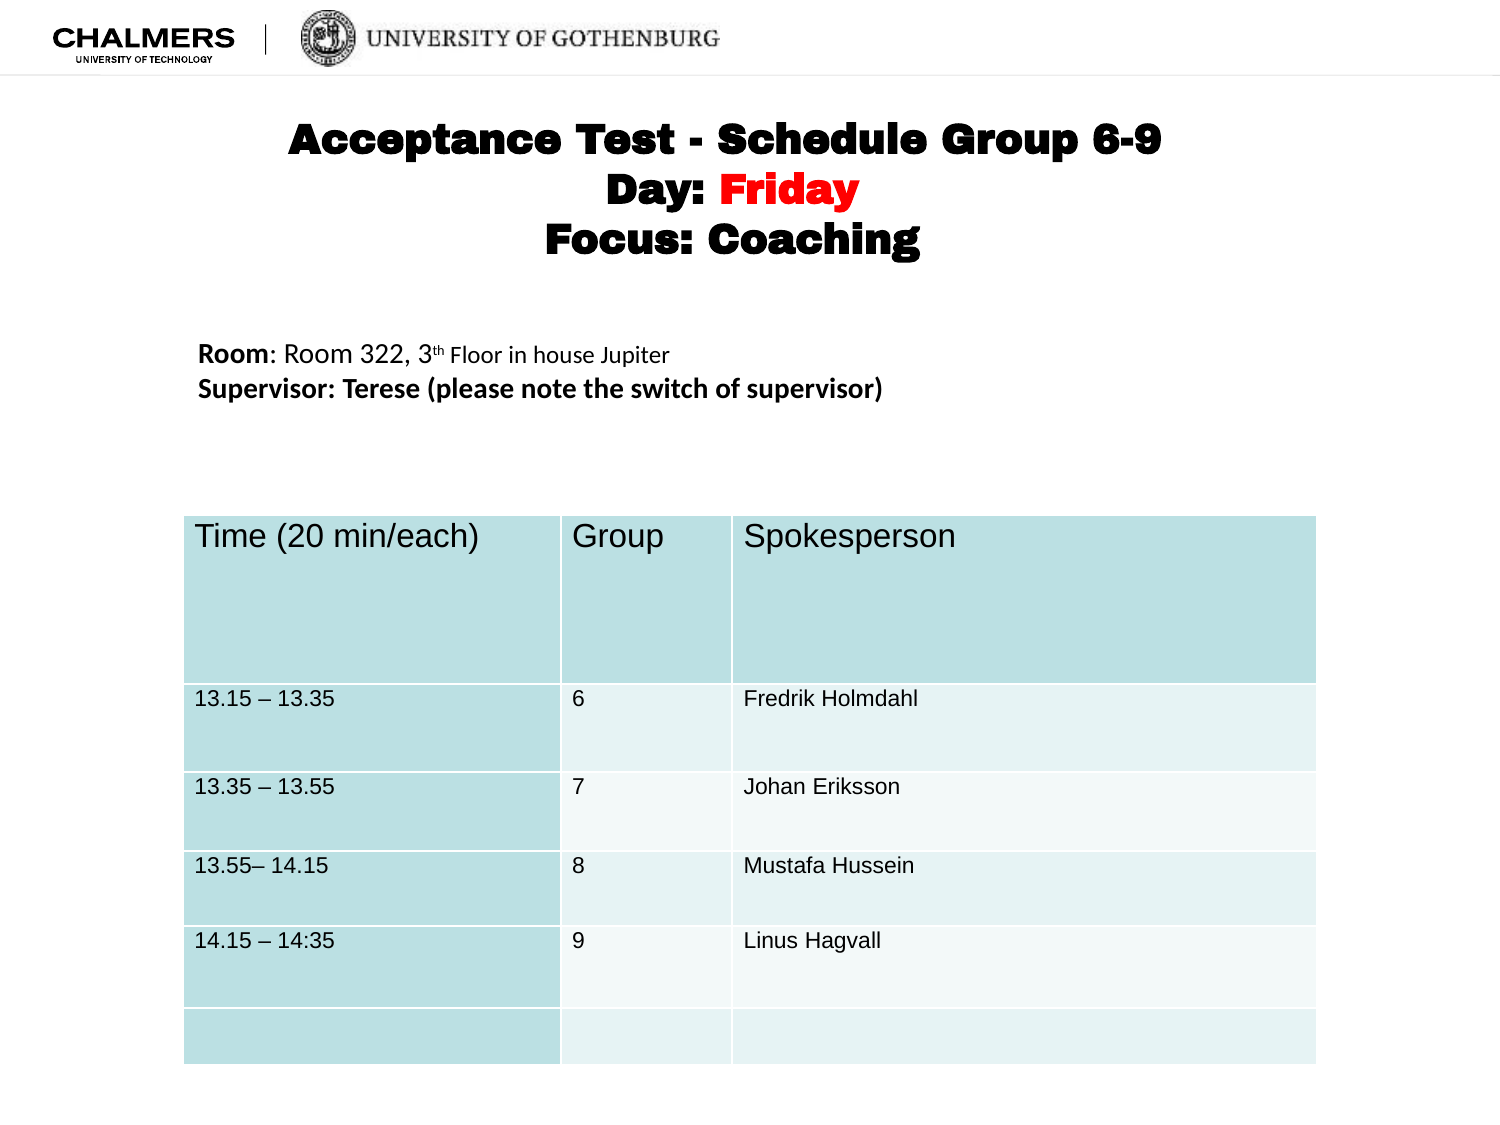

# Acceptance Test - Schedule Group 6-9 Day: Friday Focus: Coaching
Room: Room 322, 3th Floor in house Jupiter
Supervisor: Terese (please note the switch of supervisor)
| Time (20 min/each) | Group | Spokesperson |
| --- | --- | --- |
| 13.15 – 13.35 | 6 | Fredrik Holmdahl |
| 13.35 – 13.55 | 7 | Johan Eriksson |
| 13.55– 14.15 | 8 | Mustafa Hussein |
| 14.15 – 14:35 | 9 | Linus Hagvall |
|  |  |  |